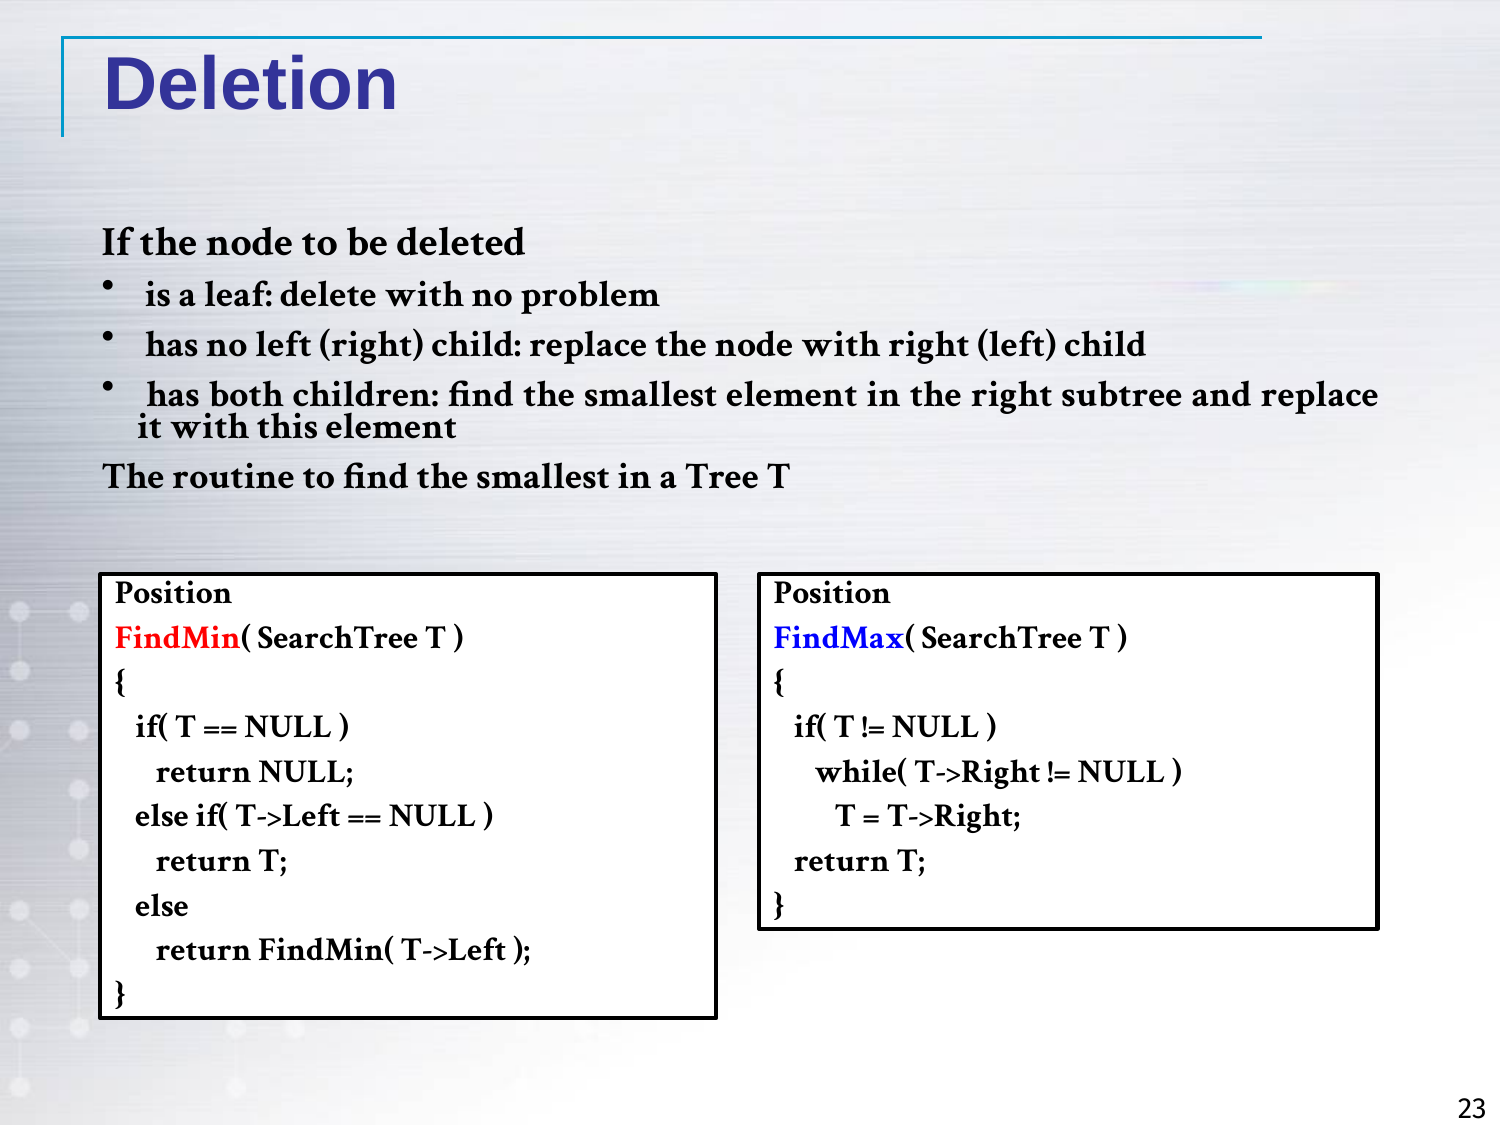

Deletion
If the node to be deleted
 is a leaf: delete with no problem
 has no left (right) child: replace the node with right (left) child
 has both children: find the smallest element in the right subtree and replace it with this element
The routine to find the smallest in a Tree T

Position
FindMin( SearchTree T )
{
   if( T == NULL )
      return NULL;
   else if( T->Left == NULL )
      return T;
   else
      return FindMin( T->Left );
}
Position
FindMax( SearchTree T )
{
   if( T != NULL )
      while( T->Right != NULL )
         T = T->Right;
   return T;
}
23